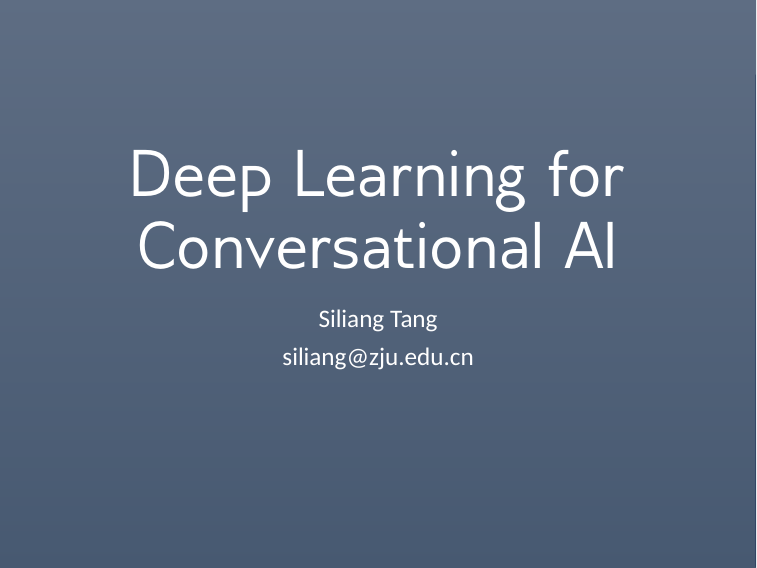

# Deep Learning for Conversational AI
Siliang Tang
siliang@zju.edu.cn